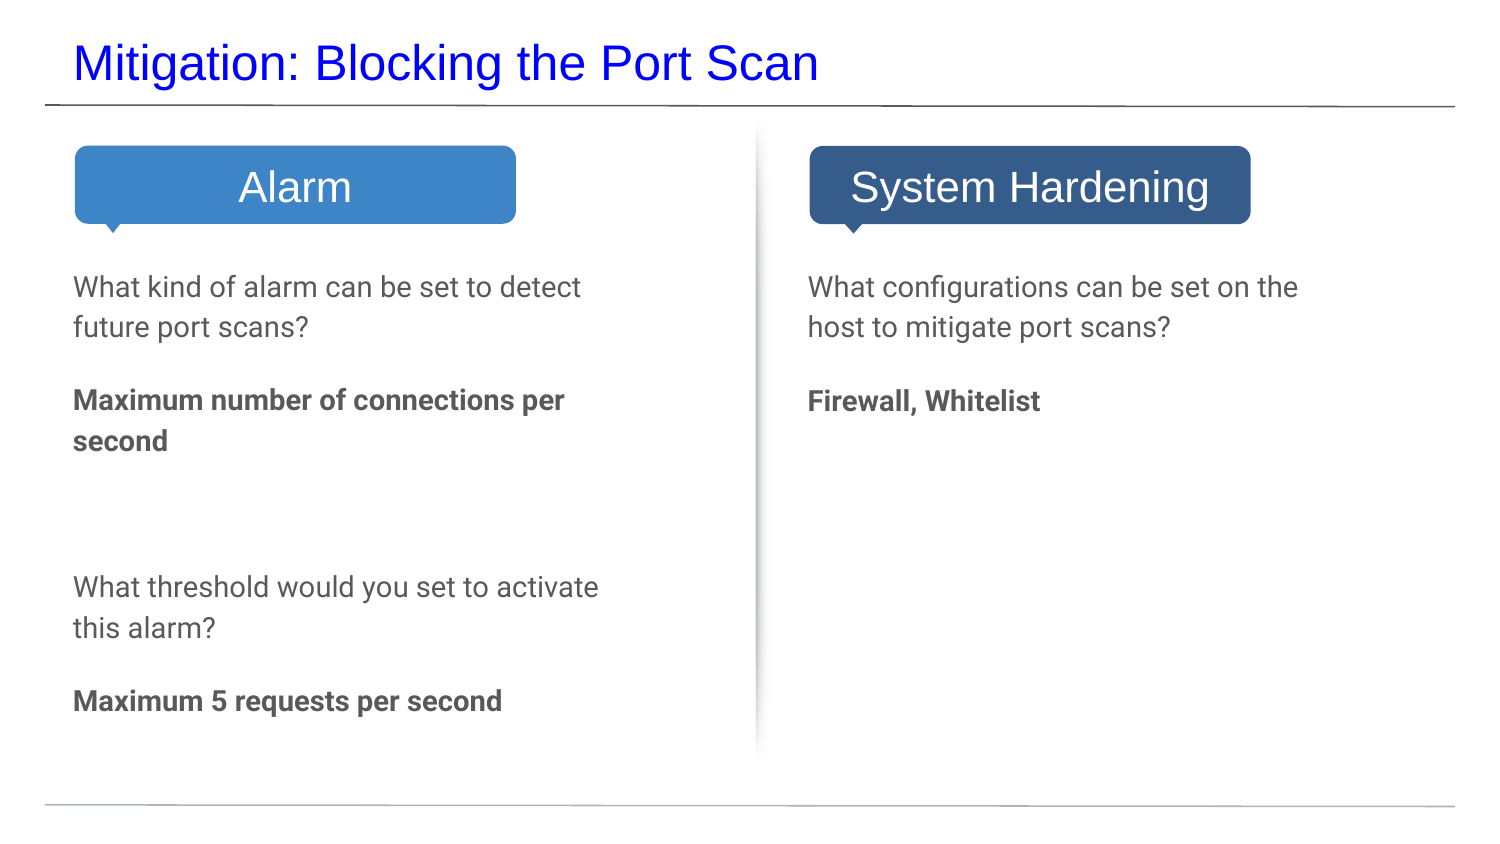

# Mitigation: Blocking the Port Scan
What kind of alarm can be set to detect future port scans?
Maximum number of connections per second

What threshold would you set to activate this alarm?
Maximum 5 requests per second
What configurations can be set on the host to mitigate port scans?
Firewall, Whitelist